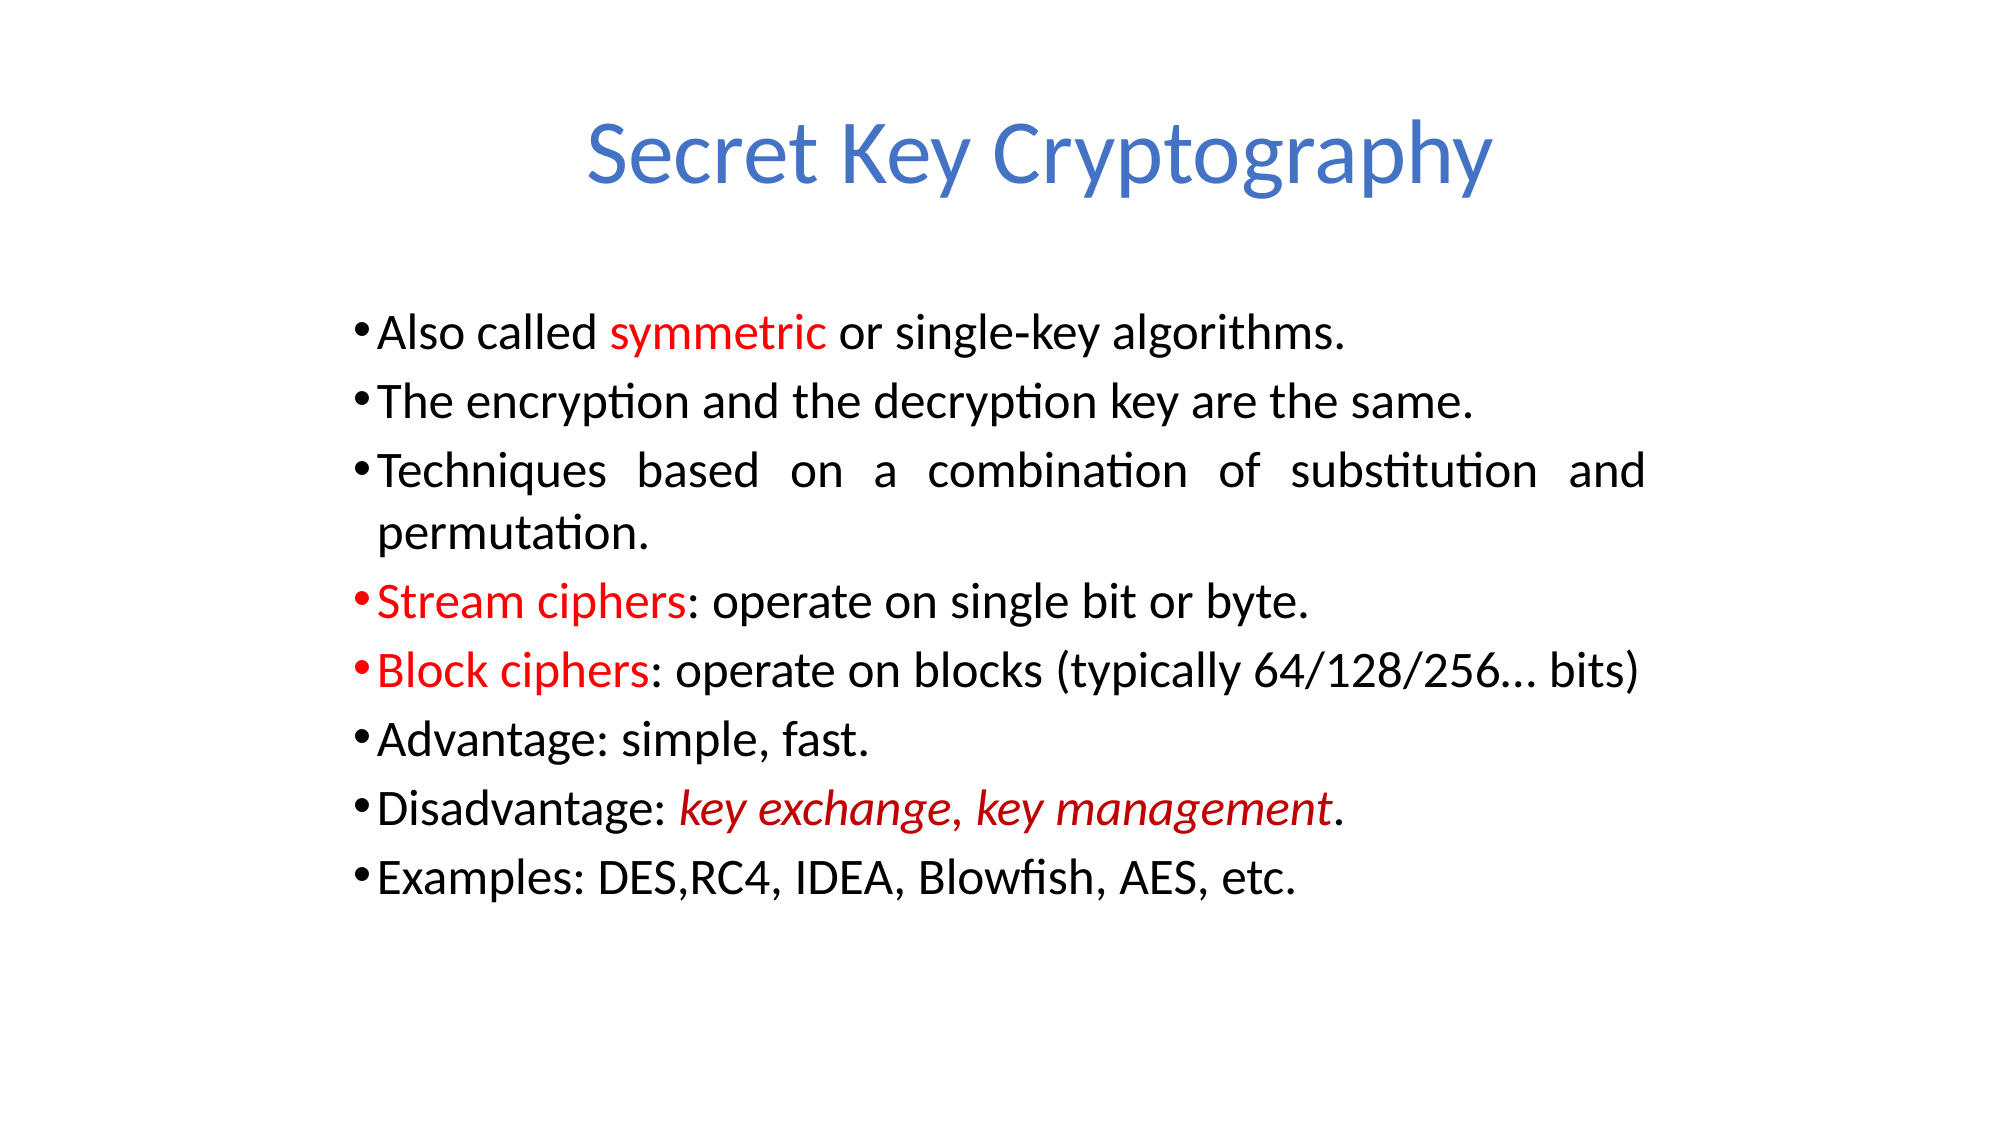

# Secret Key Cryptography
Also called symmetric or single‐key algorithms.
The encryption and the decryption key are the same.
Techniques based on a combination of substitution and permutation.
Stream ciphers: operate on single bit or byte.
Block ciphers: operate on blocks (typically 64/128/256… bits)
Advantage: simple, fast.
Disadvantage: key exchange, key management.
Examples: DES,RC4, IDEA, Blowfish, AES, etc.